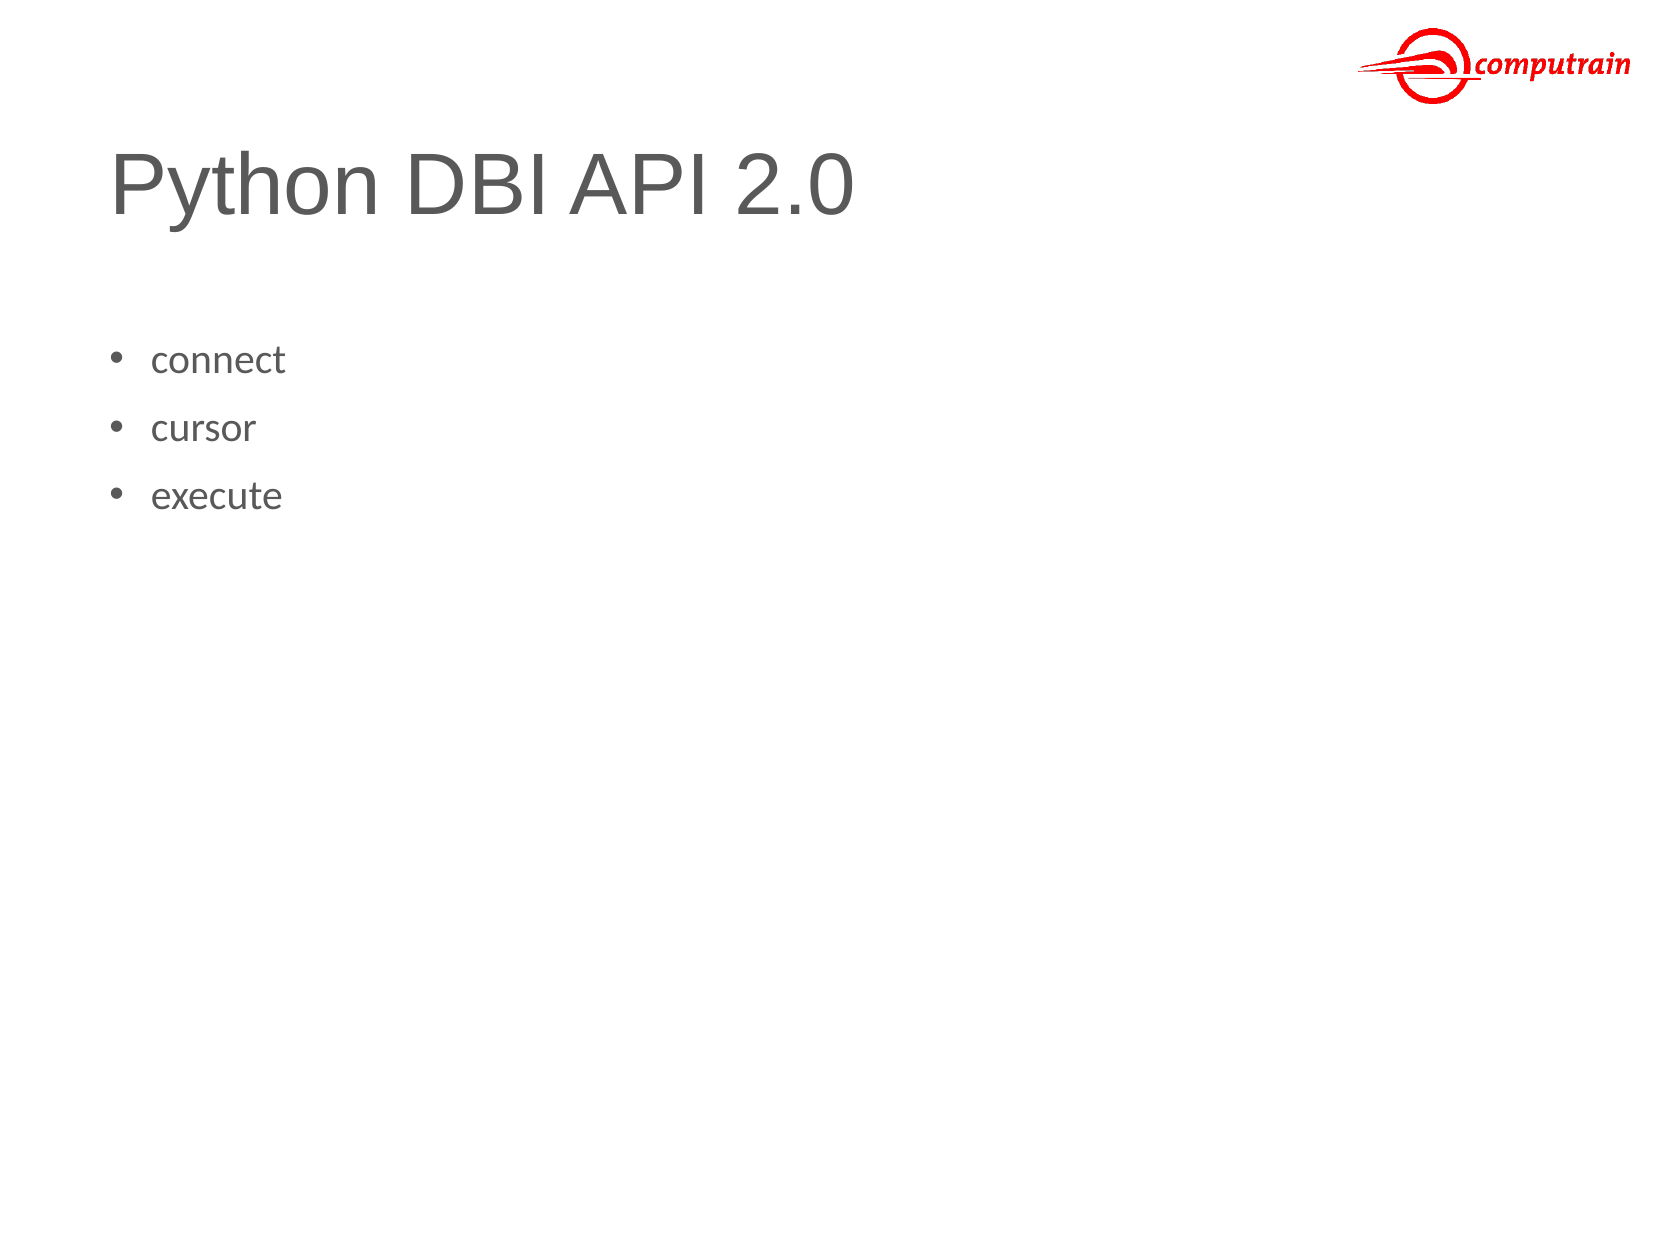

# Python DBI API 2.0
connect
cursor
execute